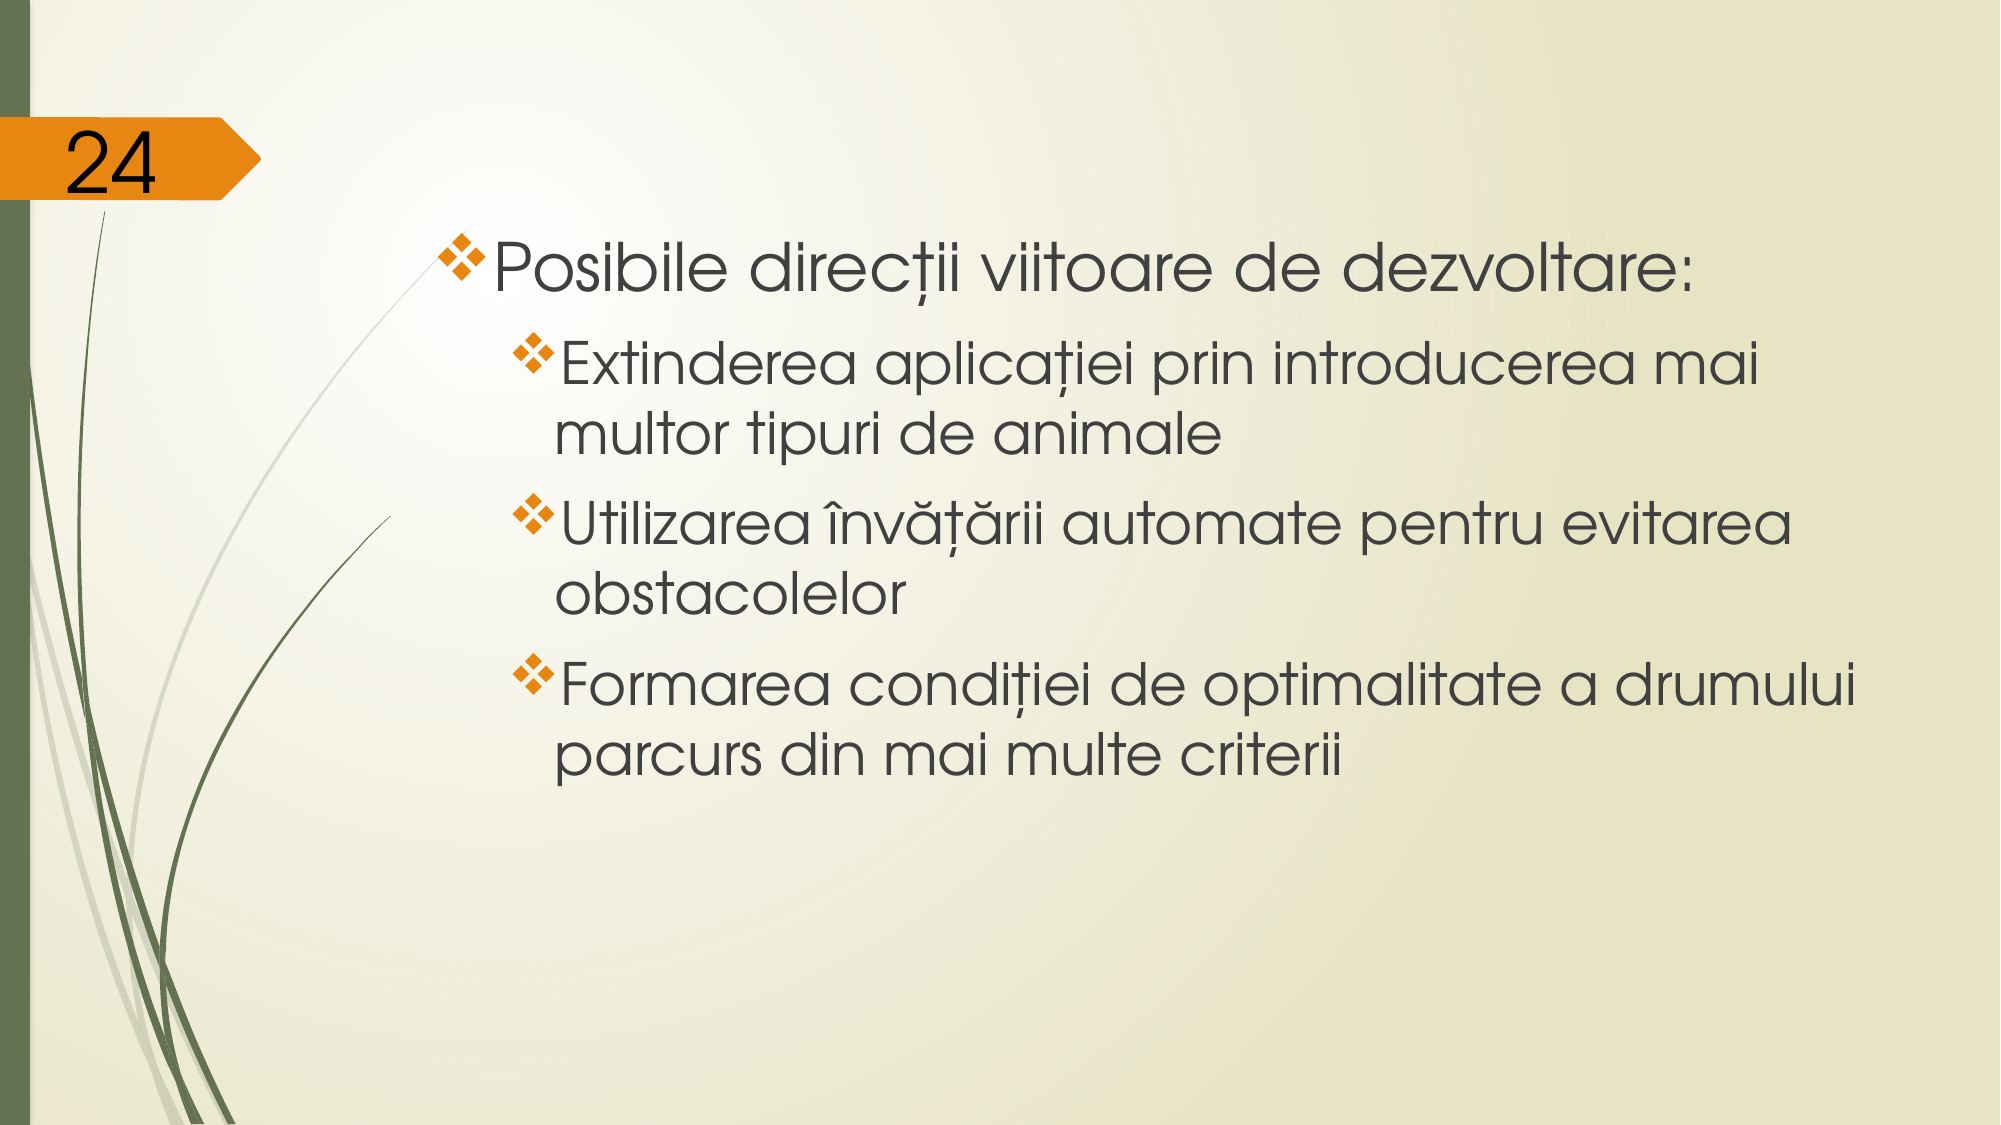

24
Posibile direcții viitoare de dezvoltare:
Extinderea aplicației prin introducerea mai multor tipuri de animale
Utilizarea învățării automate pentru evitarea obstacolelor
Formarea condiției de optimalitate a drumului parcurs din mai multe criterii